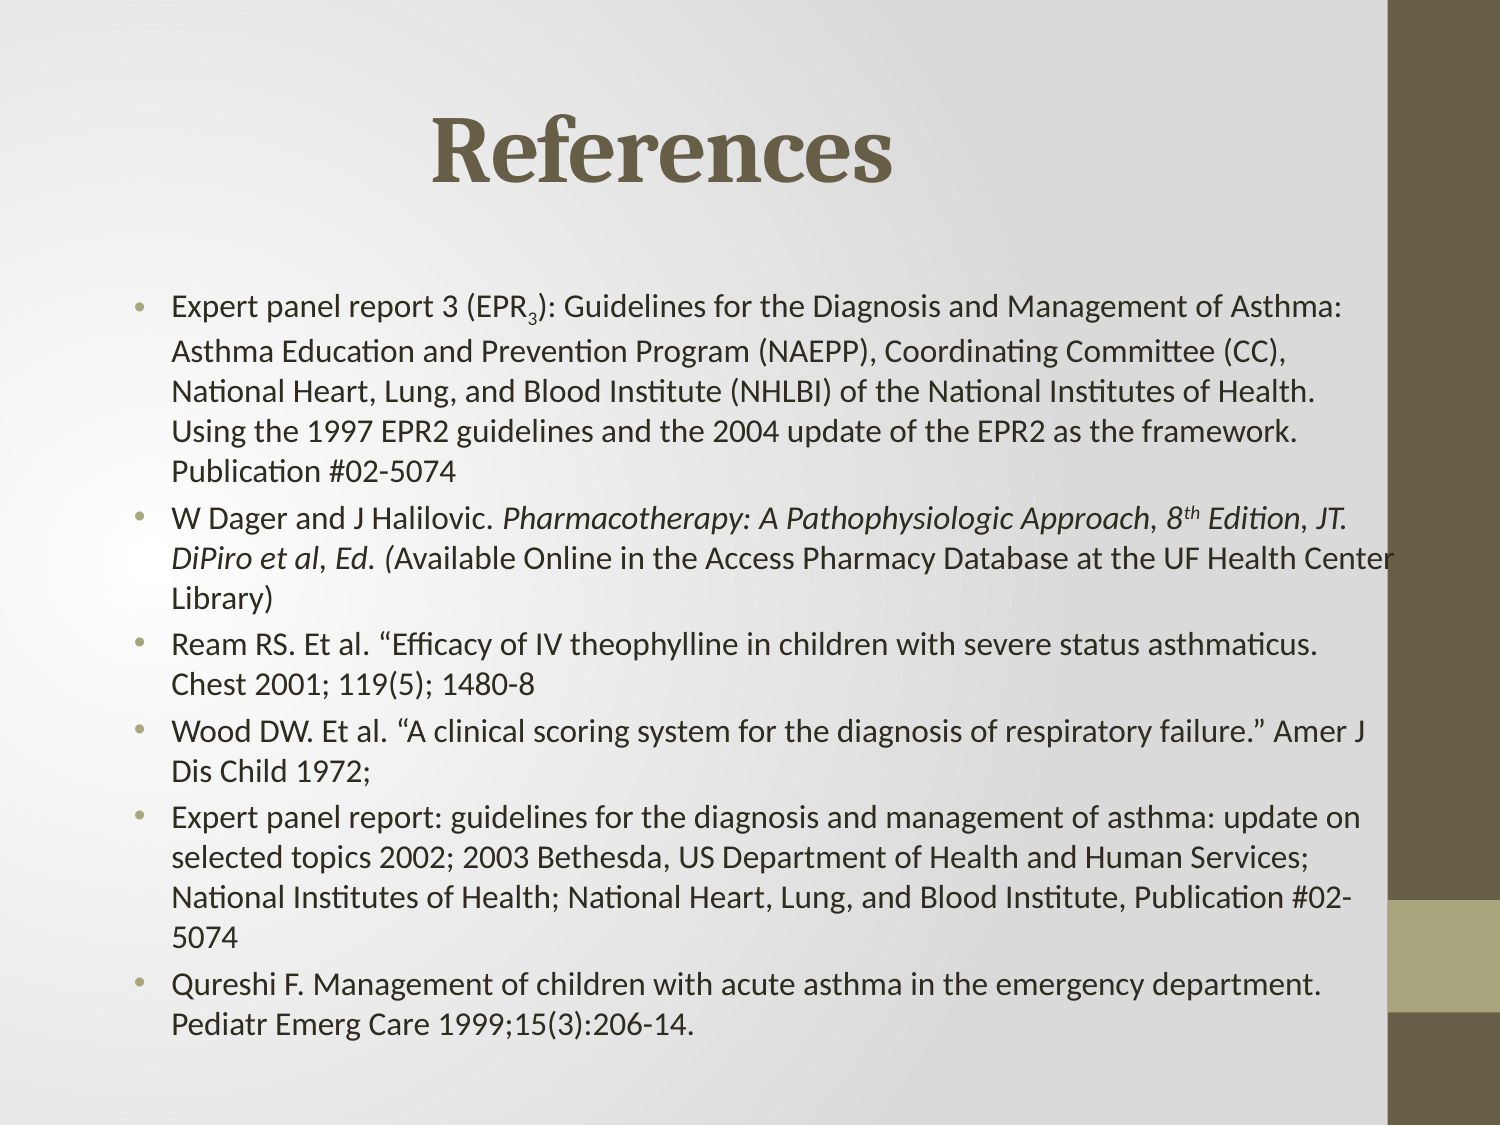

# References

Expert panel report 3 (EPR3): Guidelines for the Diagnosis and Management of Asthma: Asthma Education and Prevention Program (NAEPP), Coordinating Committee (CC), National Heart, Lung, and Blood Institute (NHLBI) of the National Institutes of Health. Using the 1997 EPR2 guidelines and the 2004 update of the EPR2 as the framework. Publication #02-5074
W Dager and J Halilovic. Pharmacotherapy: A Pathophysiologic Approach, 8th Edition, JT. DiPiro et al, Ed. (Available Online in the Access Pharmacy Database at the UF Health Center Library)
Ream RS. Et al. “Efficacy of IV theophylline in children with severe status asthmaticus. Chest 2001; 119(5); 1480-8
Wood DW. Et al. “A clinical scoring system for the diagnosis of respiratory failure.” Amer J Dis Child 1972;
Expert panel report: guidelines for the diagnosis and management of asthma: update on selected topics 2002; 2003 Bethesda, US Department of Health and Human Services; National Institutes of Health; National Heart, Lung, and Blood Institute, Publication #02-5074
Qureshi F. Management of children with acute asthma in the emergency department. Pediatr Emerg Care 1999;15(3):206-14.